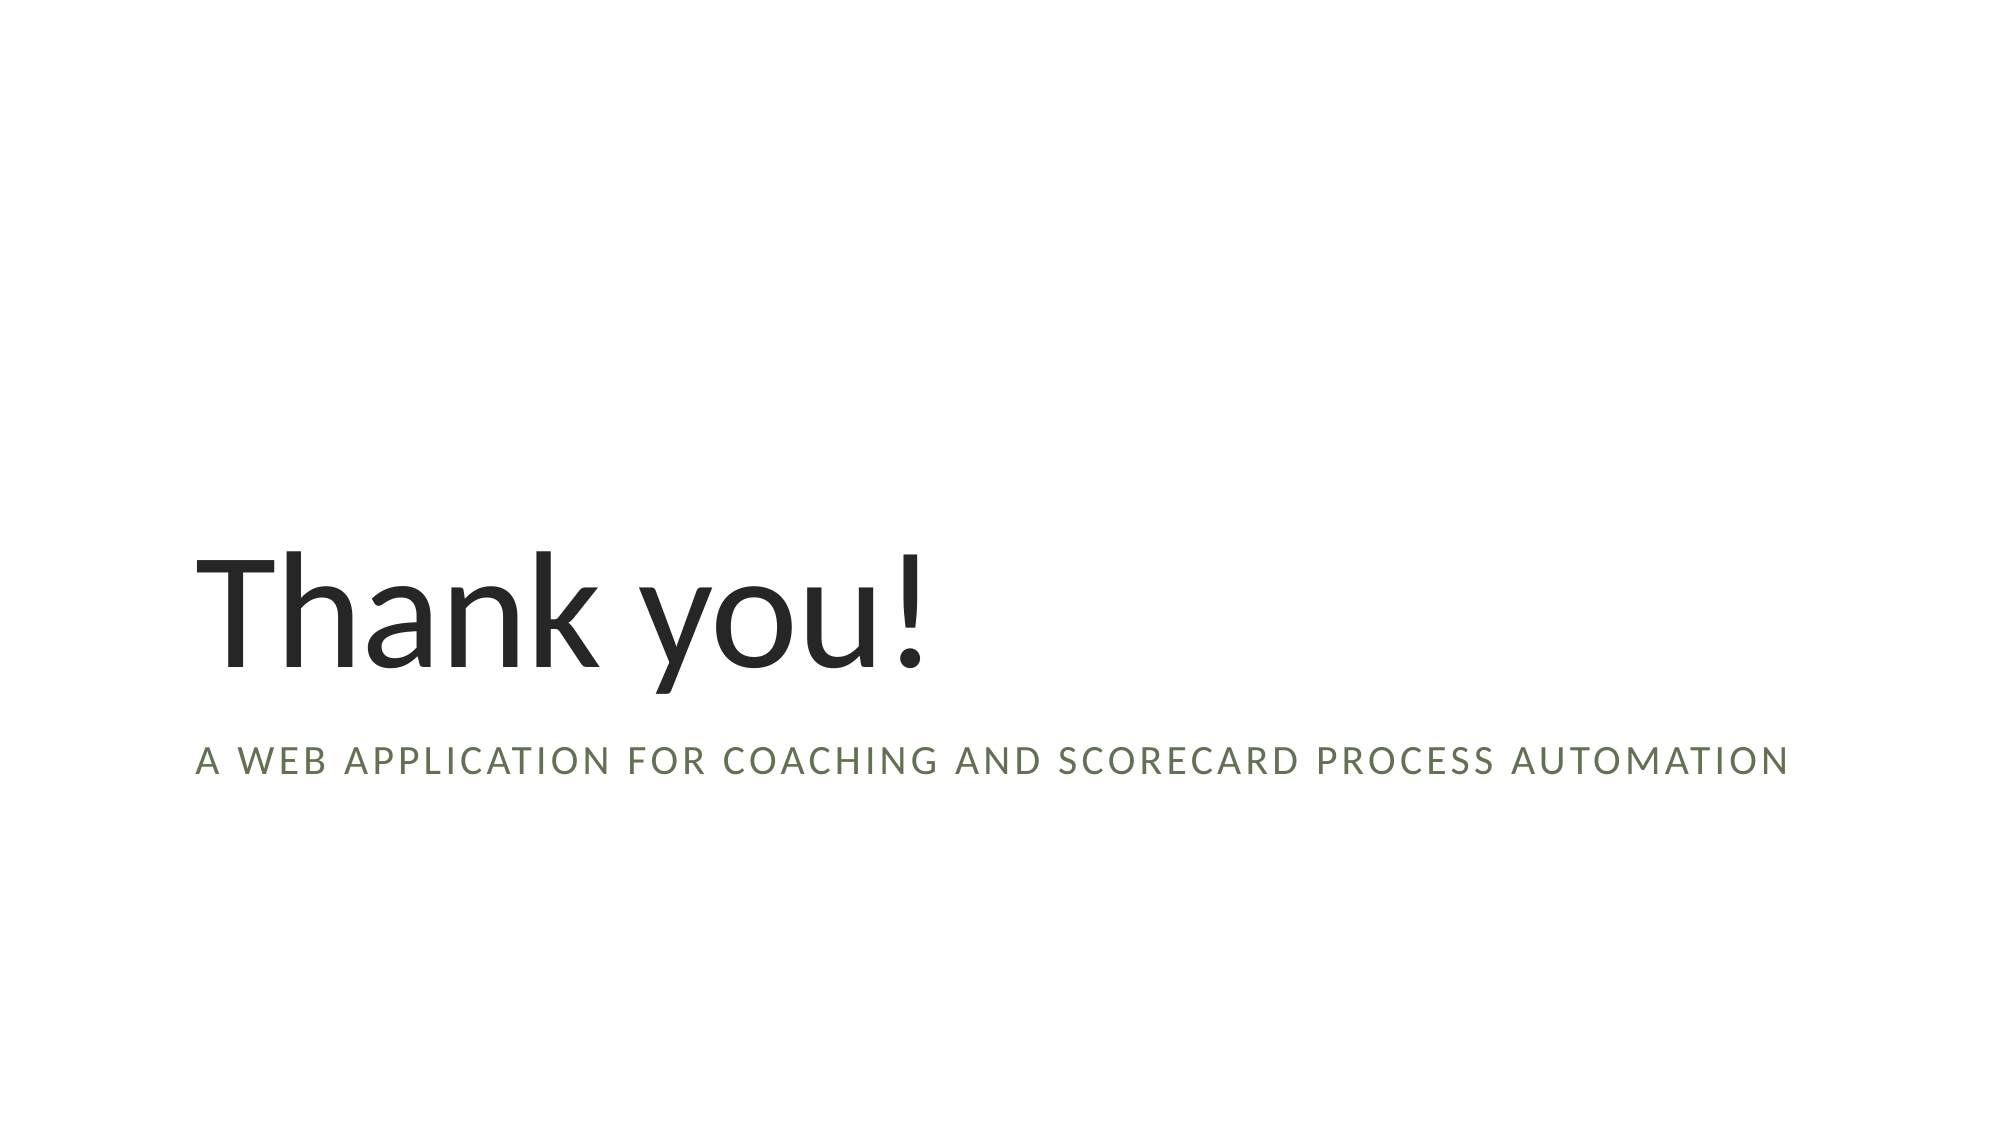

# Thank you!
A web application for coaching and scorecard process automation